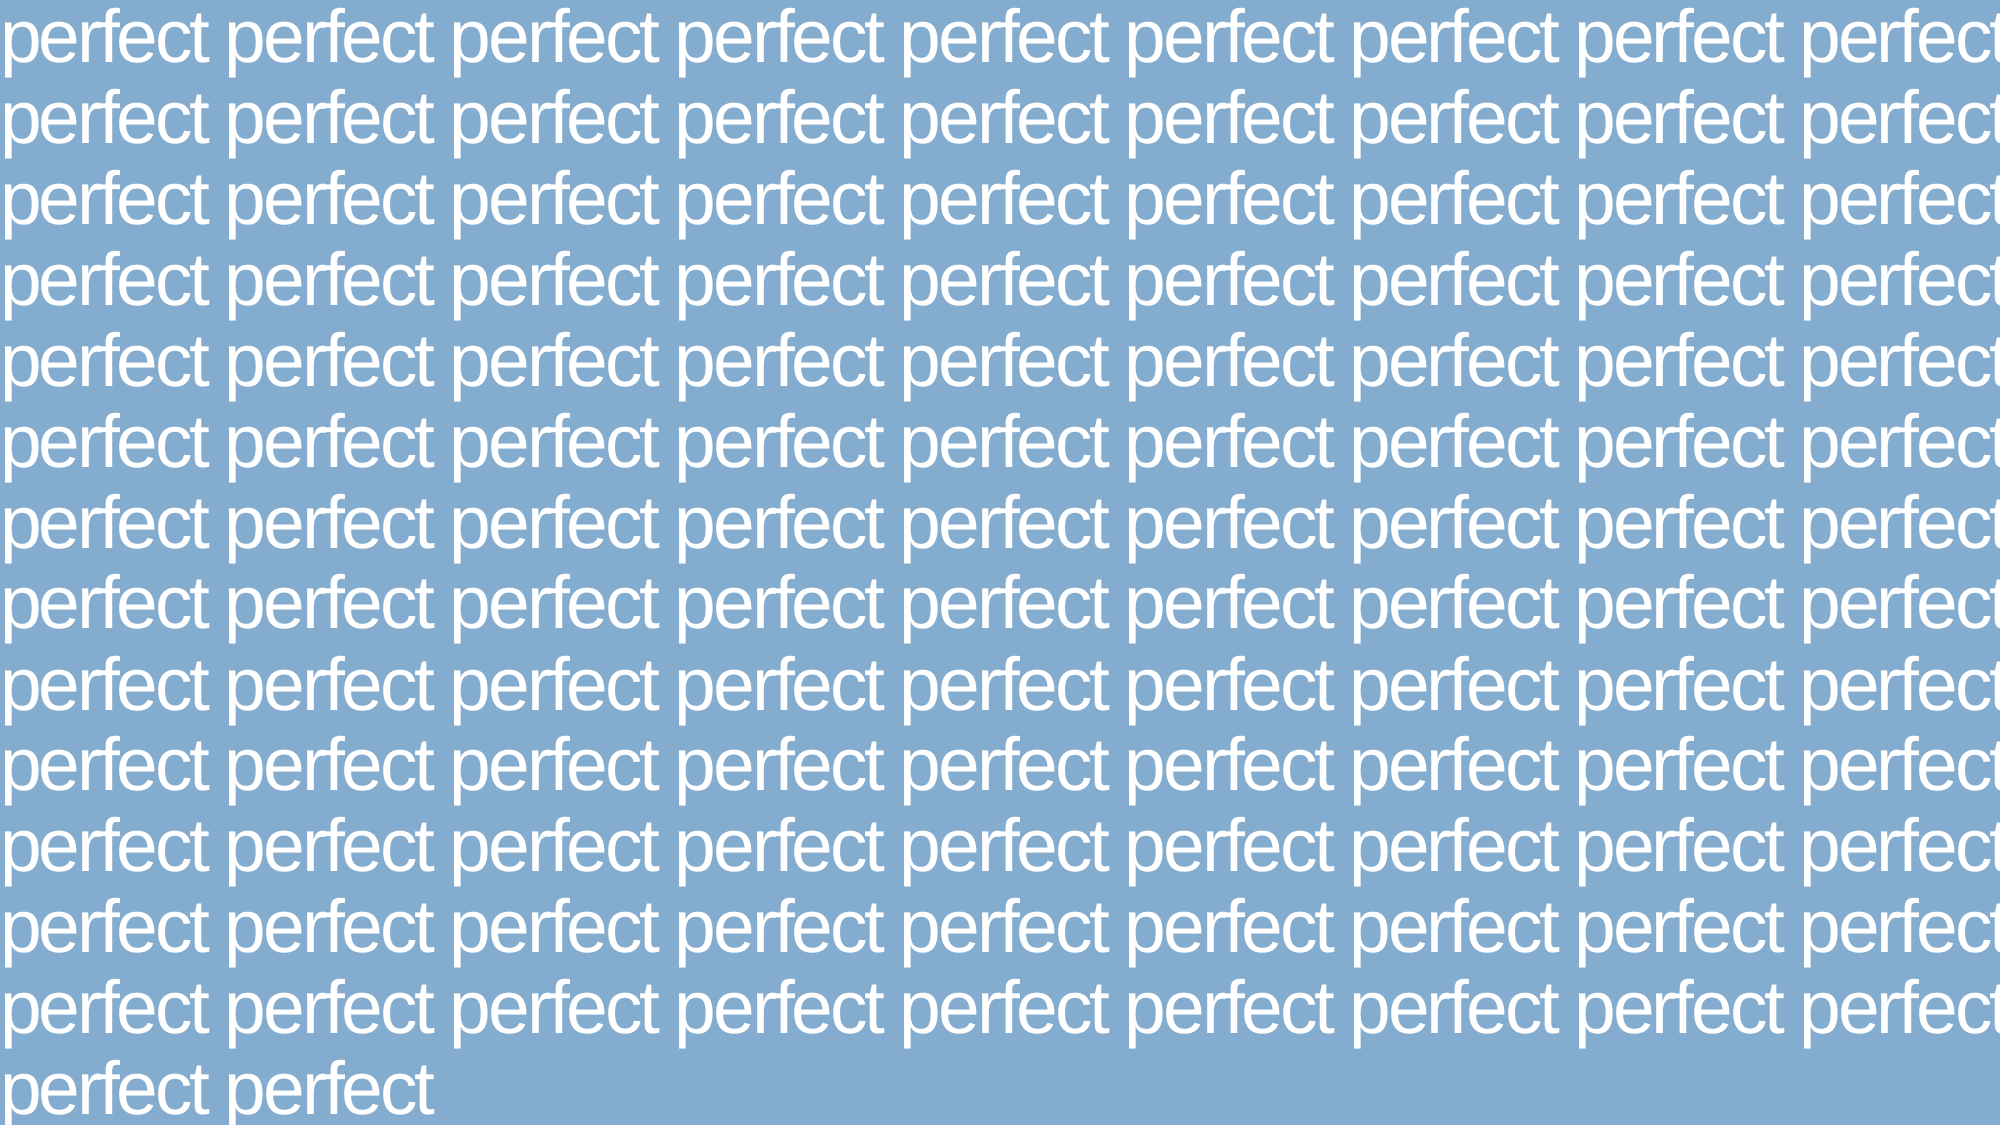

perfect perfect perfect perfect perfect perfect perfect perfect perfect perfect perfect perfect perfect perfect perfect perfect perfect perfect perfect perfect perfect perfect perfect perfect perfect perfect perfect perfect perfect perfect perfect perfect perfect perfect perfect perfect perfect perfect perfect perfect perfect perfect perfect perfect perfect perfect perfect perfect perfect perfect perfect perfect perfect perfect perfect perfect perfect perfect perfect perfect perfect perfect perfect perfect perfect perfect perfect perfect perfect perfect perfect perfect perfect perfect perfect perfect perfect perfect perfect perfect perfect perfect perfect perfect perfect perfect perfect perfect perfect perfect perfect perfect perfect perfect perfect perfect perfect perfect perfect perfect perfect perfect perfect perfect perfect perfect perfect perfect perfect perfect perfect perfect perfect perfect perfect perfect perfect perfect perfect perfect perfect perfect perfect perfect perfect perfect perfect perfect